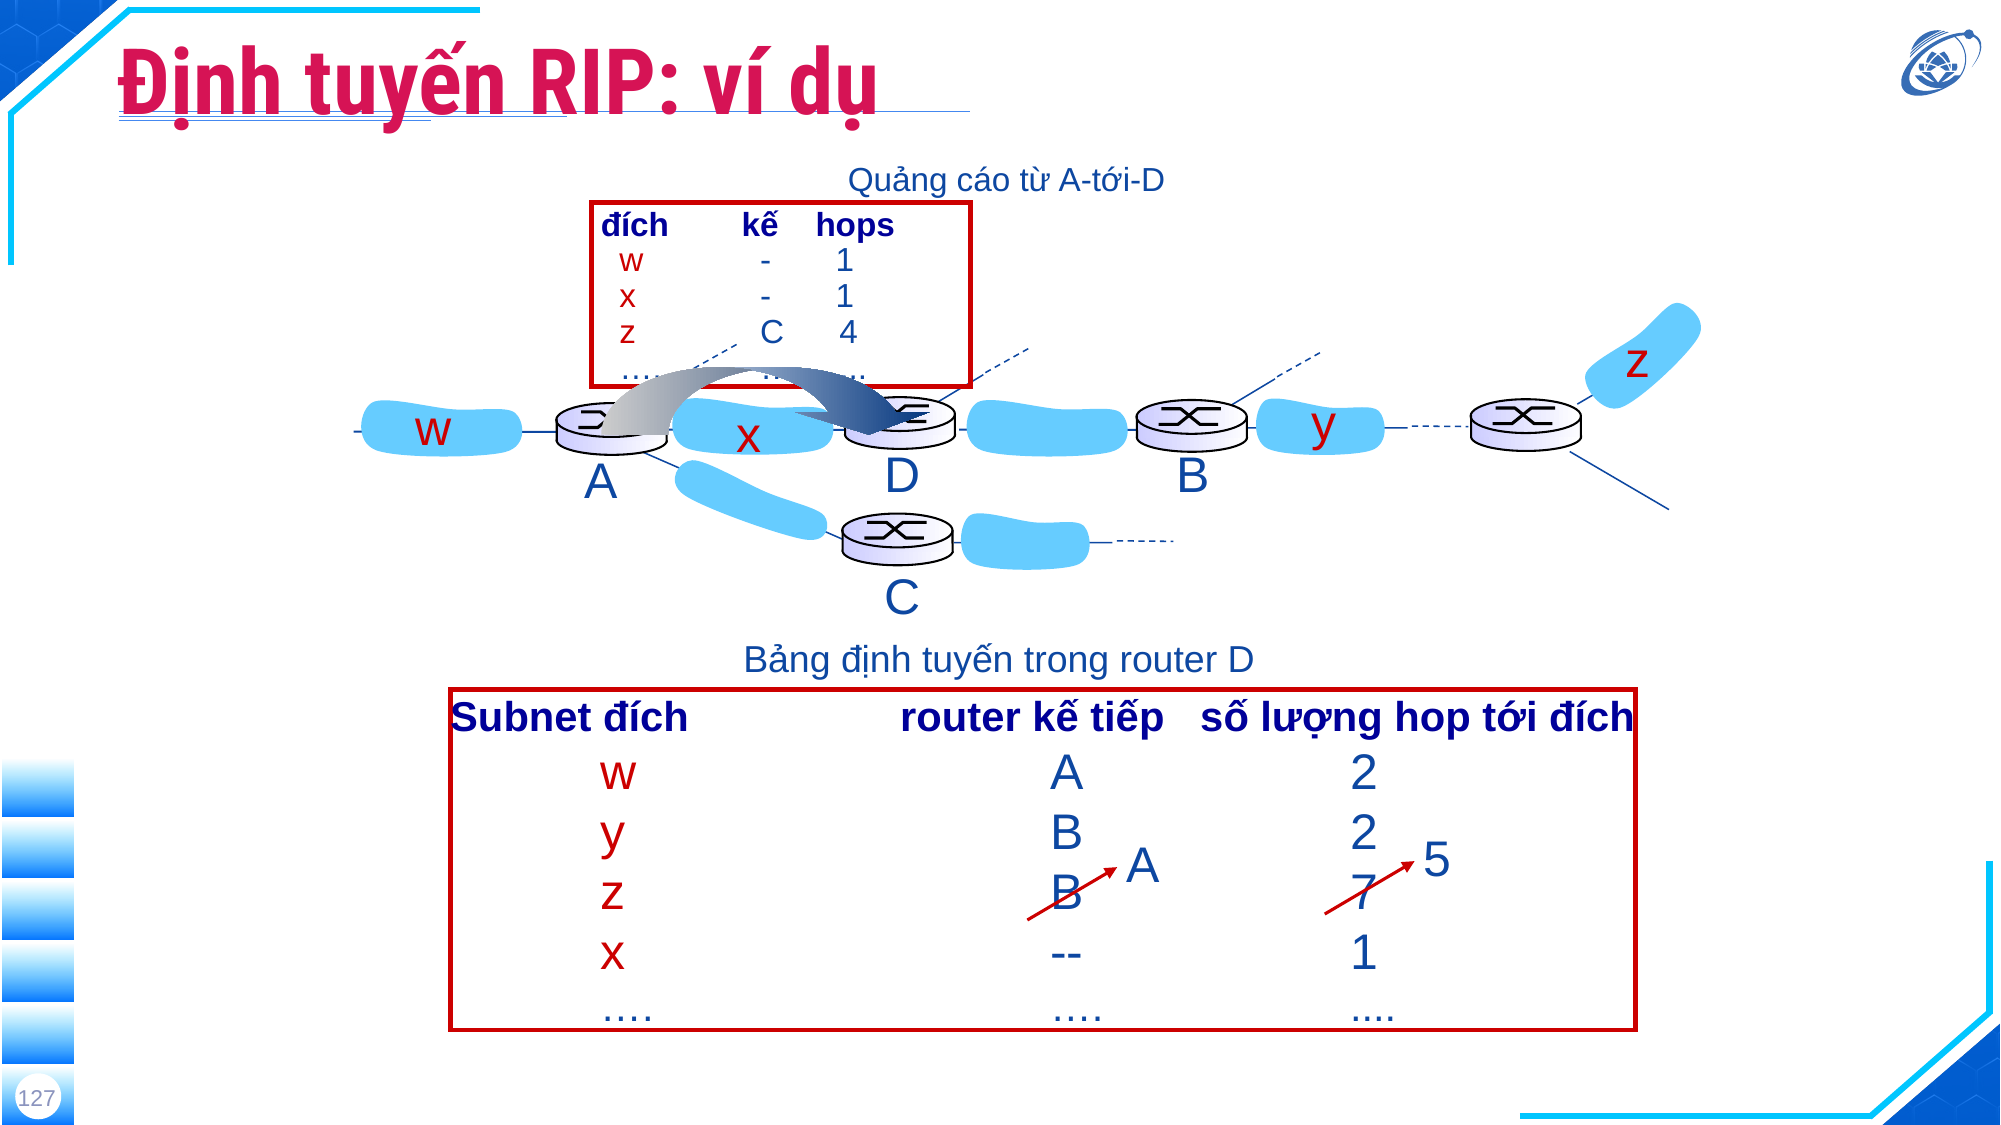

# Định tuyến RIP: ví dụ
Quảng cáo từ A-tới-D
 đích	kế    hops
   w	  -       1
   x	  -       1
   z	  C      4
   ….	  …     ...

z

y
w

x

B
D
A

C
Bảng định tuyến trong router D
Subnet đích 	  	router kế tiếp 	số lượng hop tới đích
 	w			A		2
	y			B		2
 	z			B		7
	x			--		1
	….			….		....
5

A

127